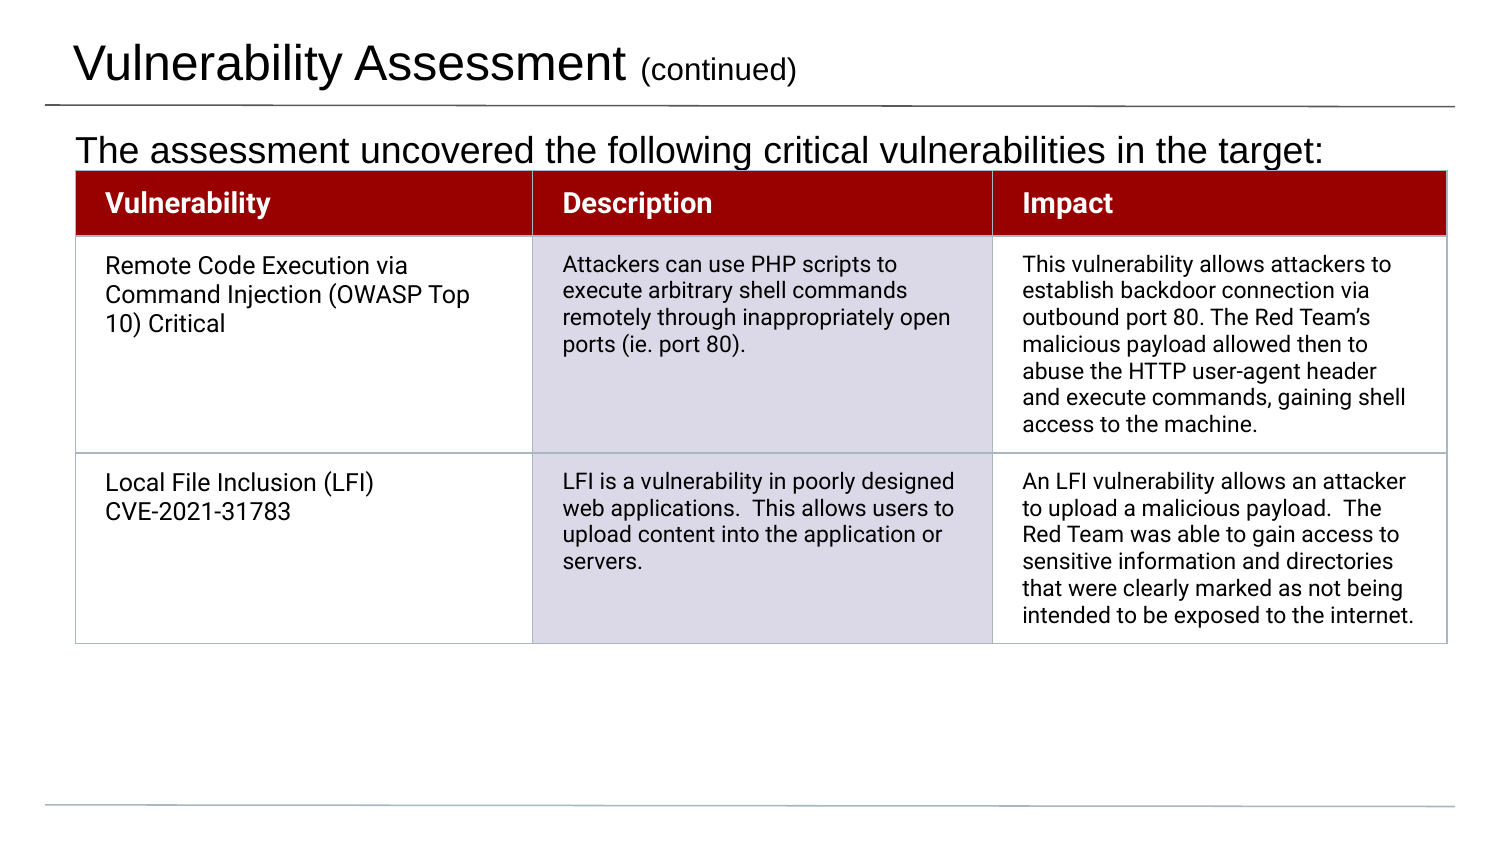

# Vulnerability Assessment (continued)
The assessment uncovered the following critical vulnerabilities in the target:
| Vulnerability | Description | Impact |
| --- | --- | --- |
| Remote Code Execution via Command Injection (OWASP Top 10) Critical | Attackers can use PHP scripts to execute arbitrary shell commands remotely through inappropriately open ports (ie. port 80). | This vulnerability allows attackers to establish backdoor connection via outbound port 80. The Red Team’s malicious payload allowed then to abuse the HTTP user-agent header and execute commands, gaining shell access to the machine. |
| Local File Inclusion (LFI) CVE-2021-31783 | LFI is a vulnerability in poorly designed web applications. This allows users to upload content into the application or servers. | An LFI vulnerability allows an attacker to upload a malicious payload. The Red Team was able to gain access to sensitive information and directories that were clearly marked as not being intended to be exposed to the internet. |
																			8